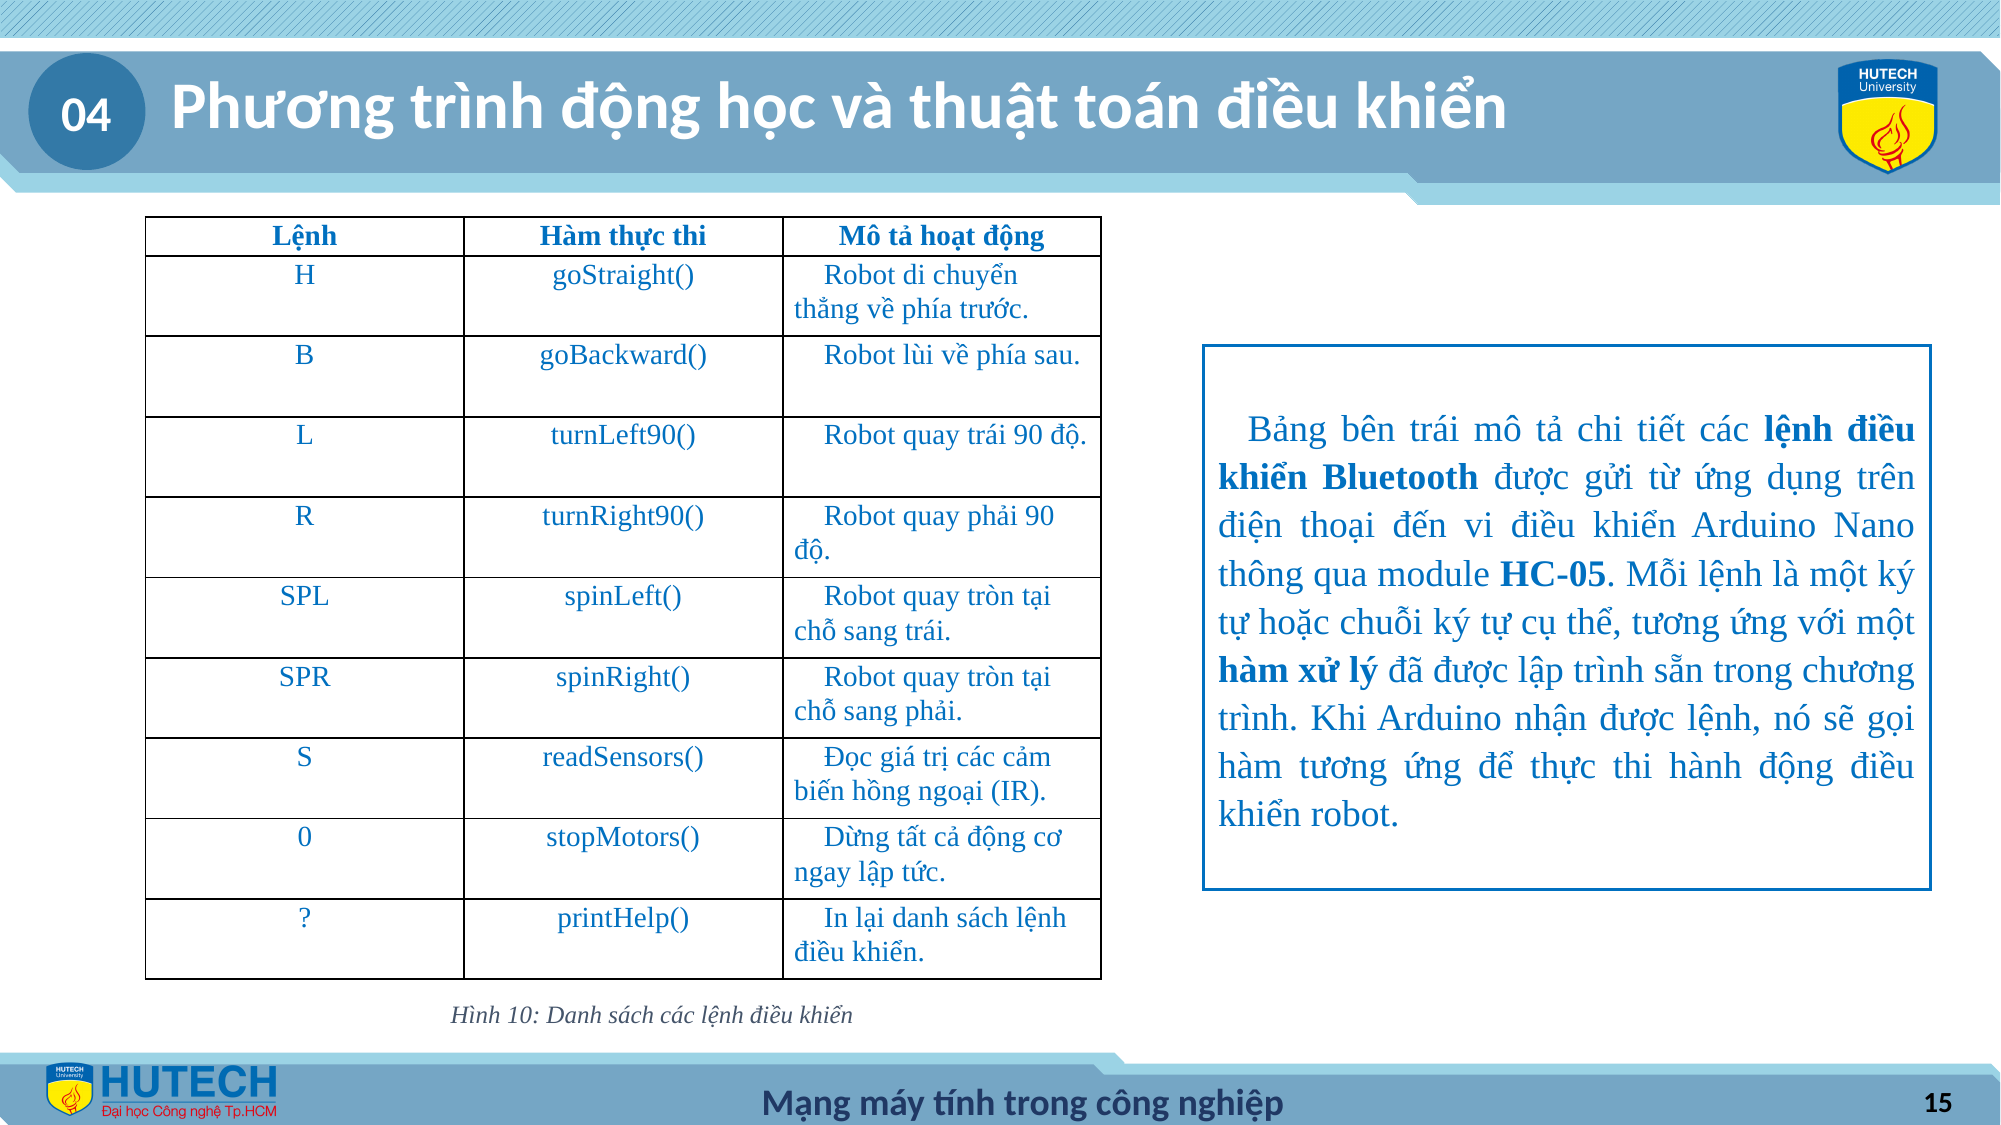

Phương trình động học và thuật toán điều khiển
04
| Lệnh | Hàm thực thi | Mô tả hoạt động |
| --- | --- | --- |
| H | goStraight() | Robot di chuyển thẳng về phía trước. |
| B | goBackward() | Robot lùi về phía sau. |
| L | turnLeft90() | Robot quay trái 90 độ. |
| R | turnRight90() | Robot quay phải 90 độ. |
| SPL | spinLeft() | Robot quay tròn tại chỗ sang trái. |
| SPR | spinRight() | Robot quay tròn tại chỗ sang phải. |
| S | readSensors() | Đọc giá trị các cảm biến hồng ngoại (IR). |
| 0 | stopMotors() | Dừng tất cả động cơ ngay lập tức. |
| ? | printHelp() | In lại danh sách lệnh điều khiển. |
Bảng bên trái mô tả chi tiết các lệnh điều khiển Bluetooth được gửi từ ứng dụng trên điện thoại đến vi điều khiển Arduino Nano thông qua module HC-05. Mỗi lệnh là một ký tự hoặc chuỗi ký tự cụ thể, tương ứng với một hàm xử lý đã được lập trình sẵn trong chương trình. Khi Arduino nhận được lệnh, nó sẽ gọi hàm tương ứng để thực thi hành động điều khiển robot.
Hình 10: Danh sách các lệnh điều khiển
15